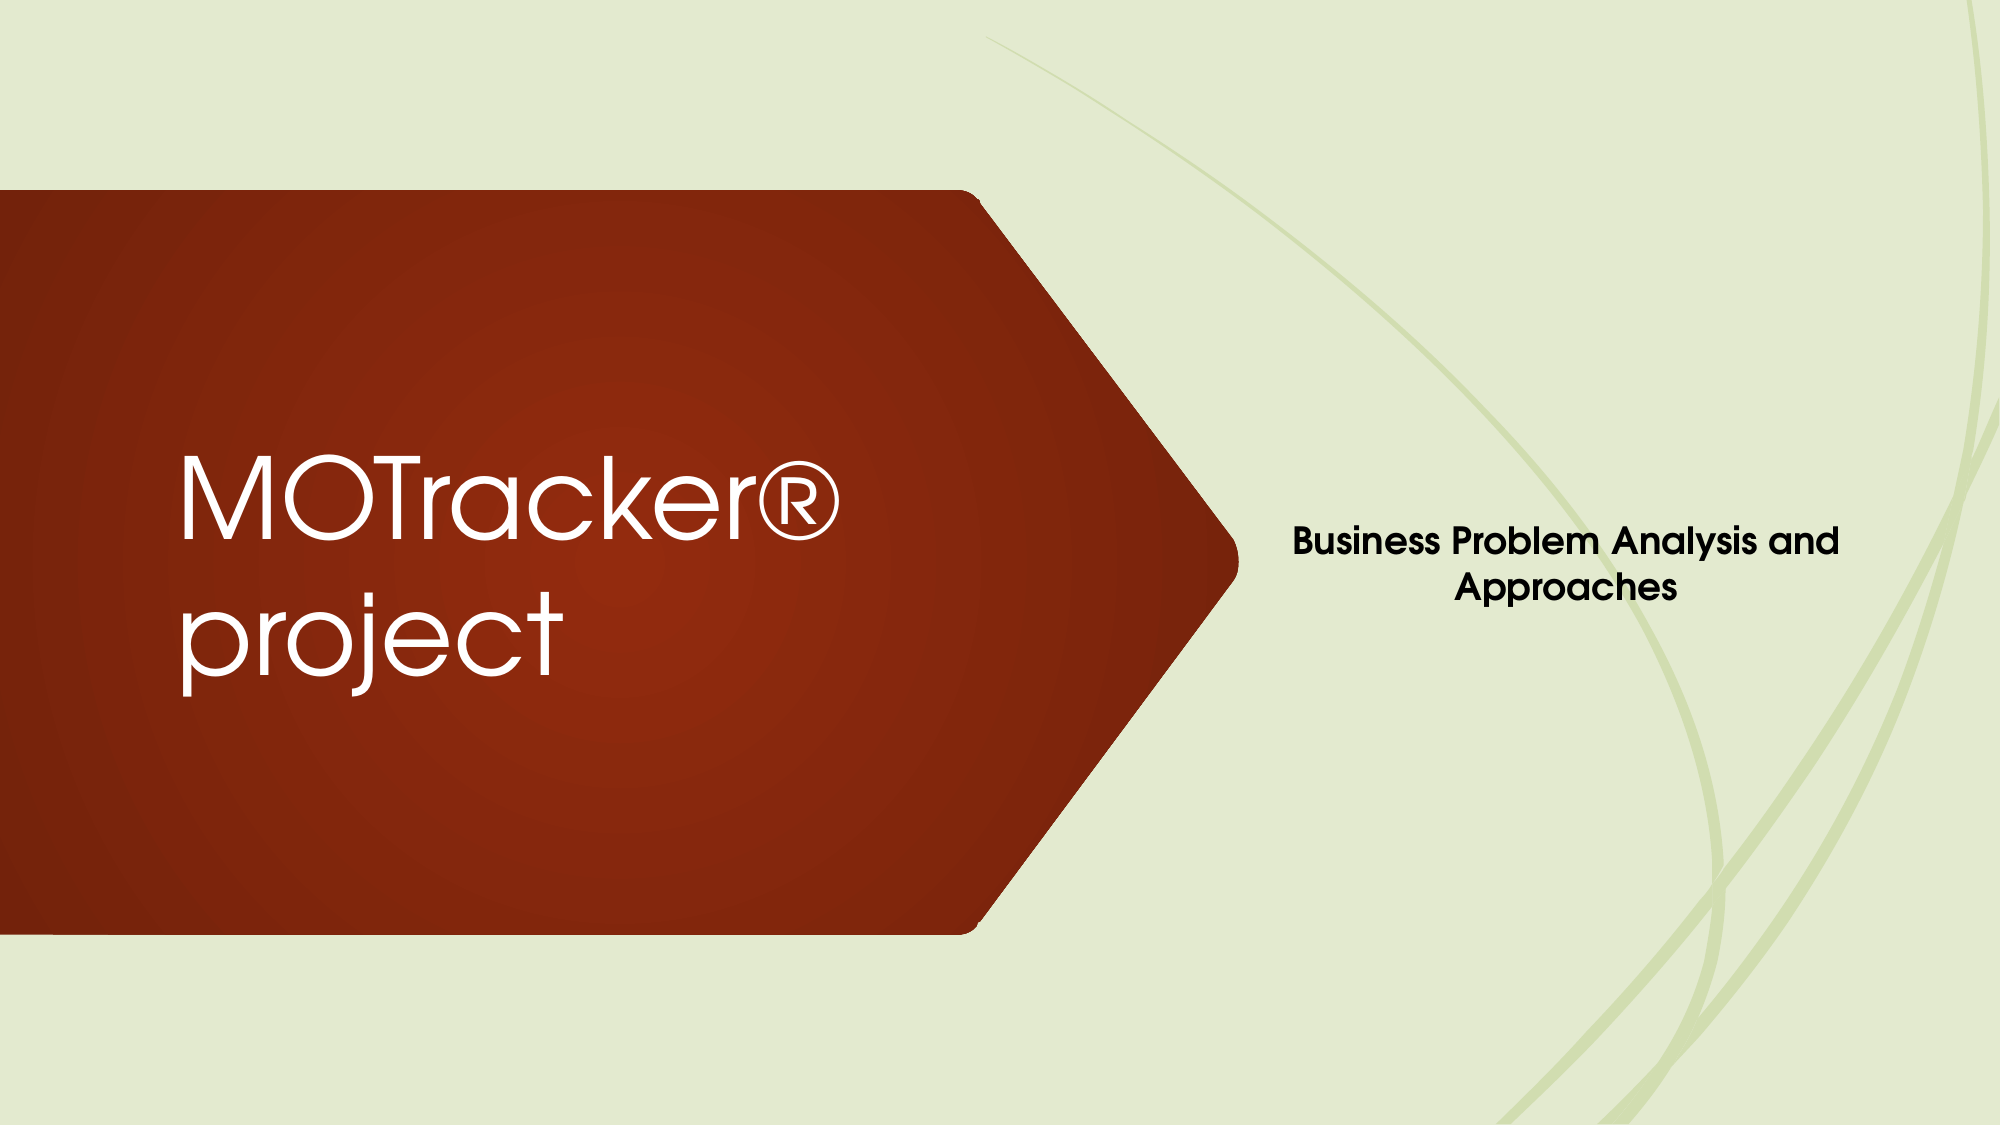

Business Problem Analysis and Approaches

# MOTracker®️ project